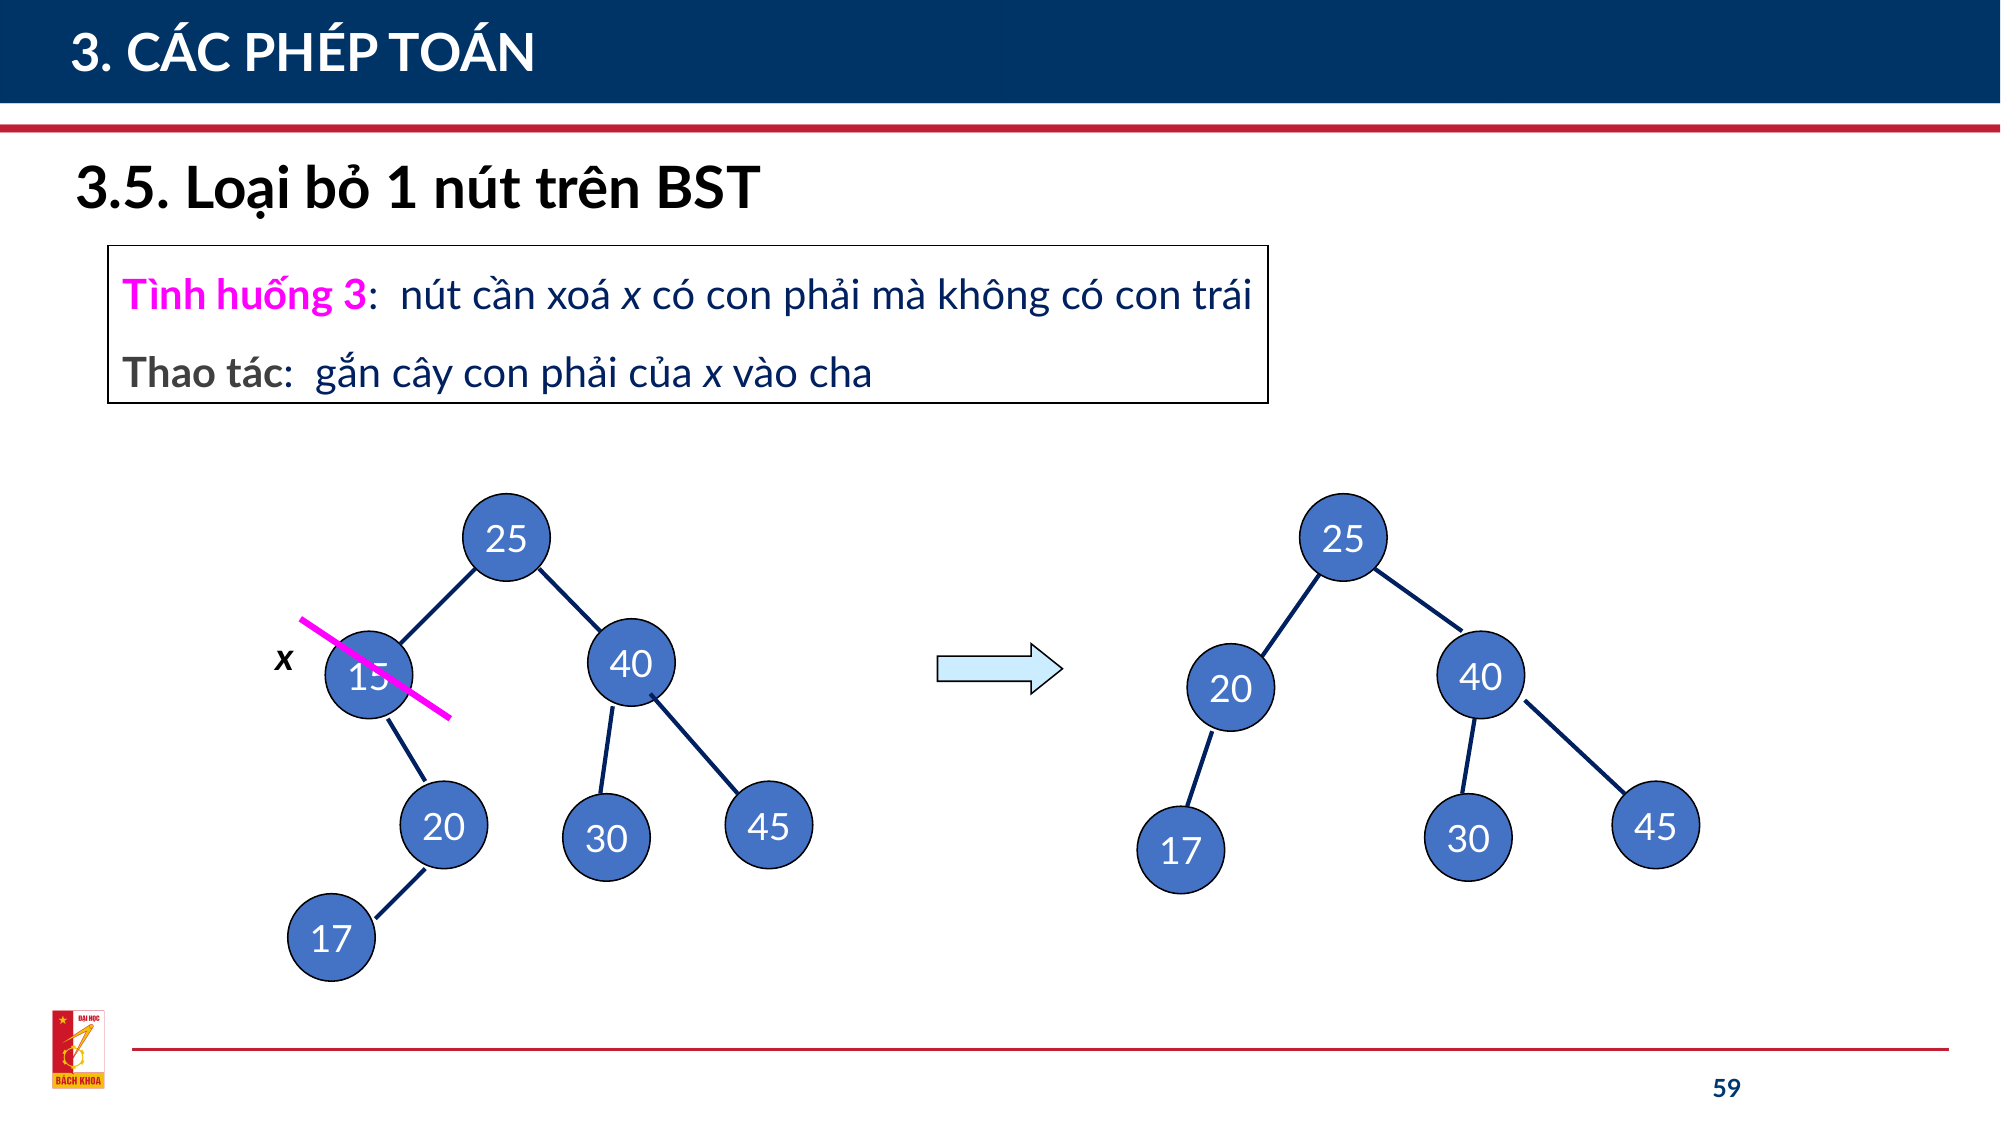

# 3. CÁC PHÉP TOÁN
3.5. Loại bỏ 1 nút trên BST

Tình huống 3:  nút cần xoá x có con phải mà không có con trái
Thao tác:  gắn cây con phải của x vào cha
25
25

40
20

45
30
17

40
x
15

20
45
30

17
59